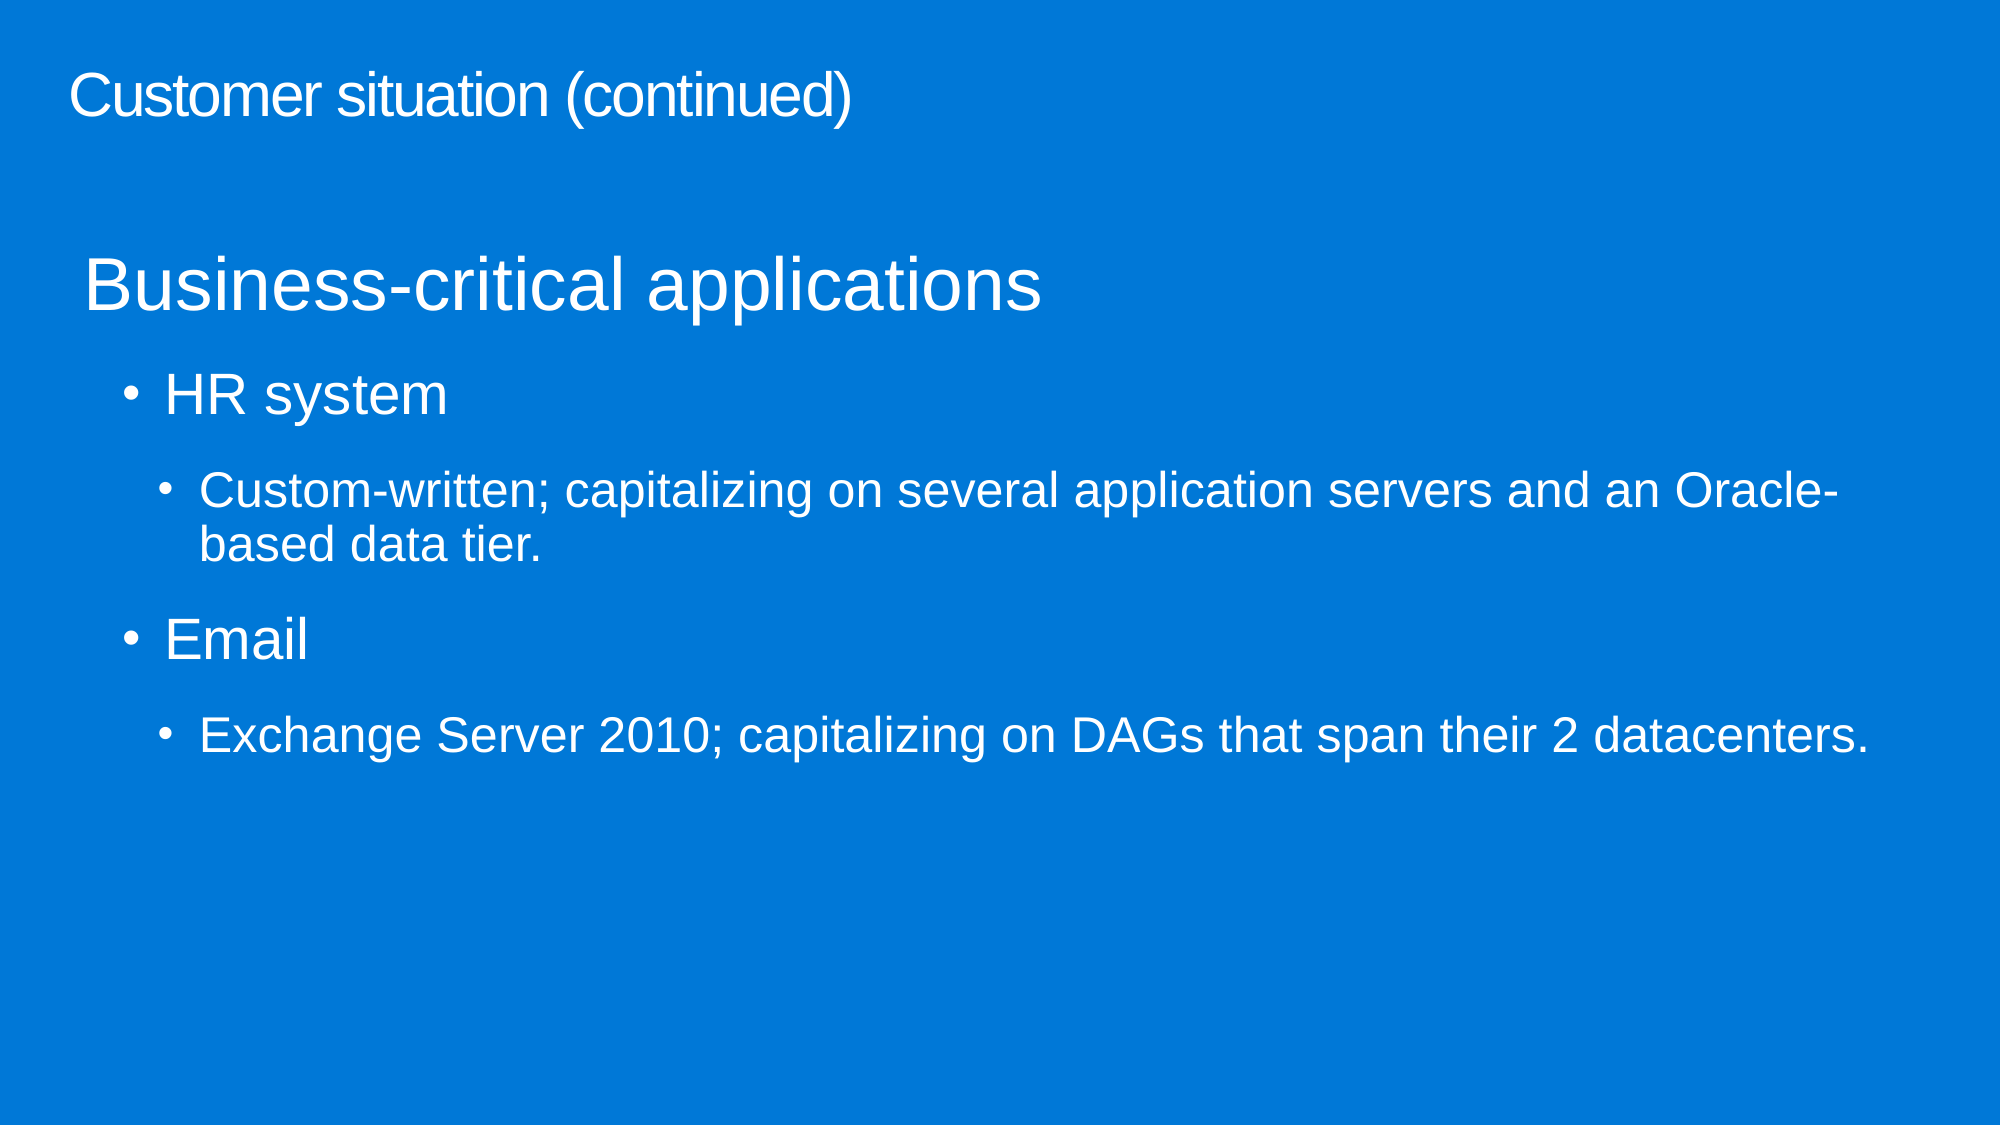

# Customer situation (continued)
Business-critical applications
HR system
Custom-written; capitalizing on several application servers and an Oracle-based data tier.
Email
Exchange Server 2010; capitalizing on DAGs that span their 2 datacenters.